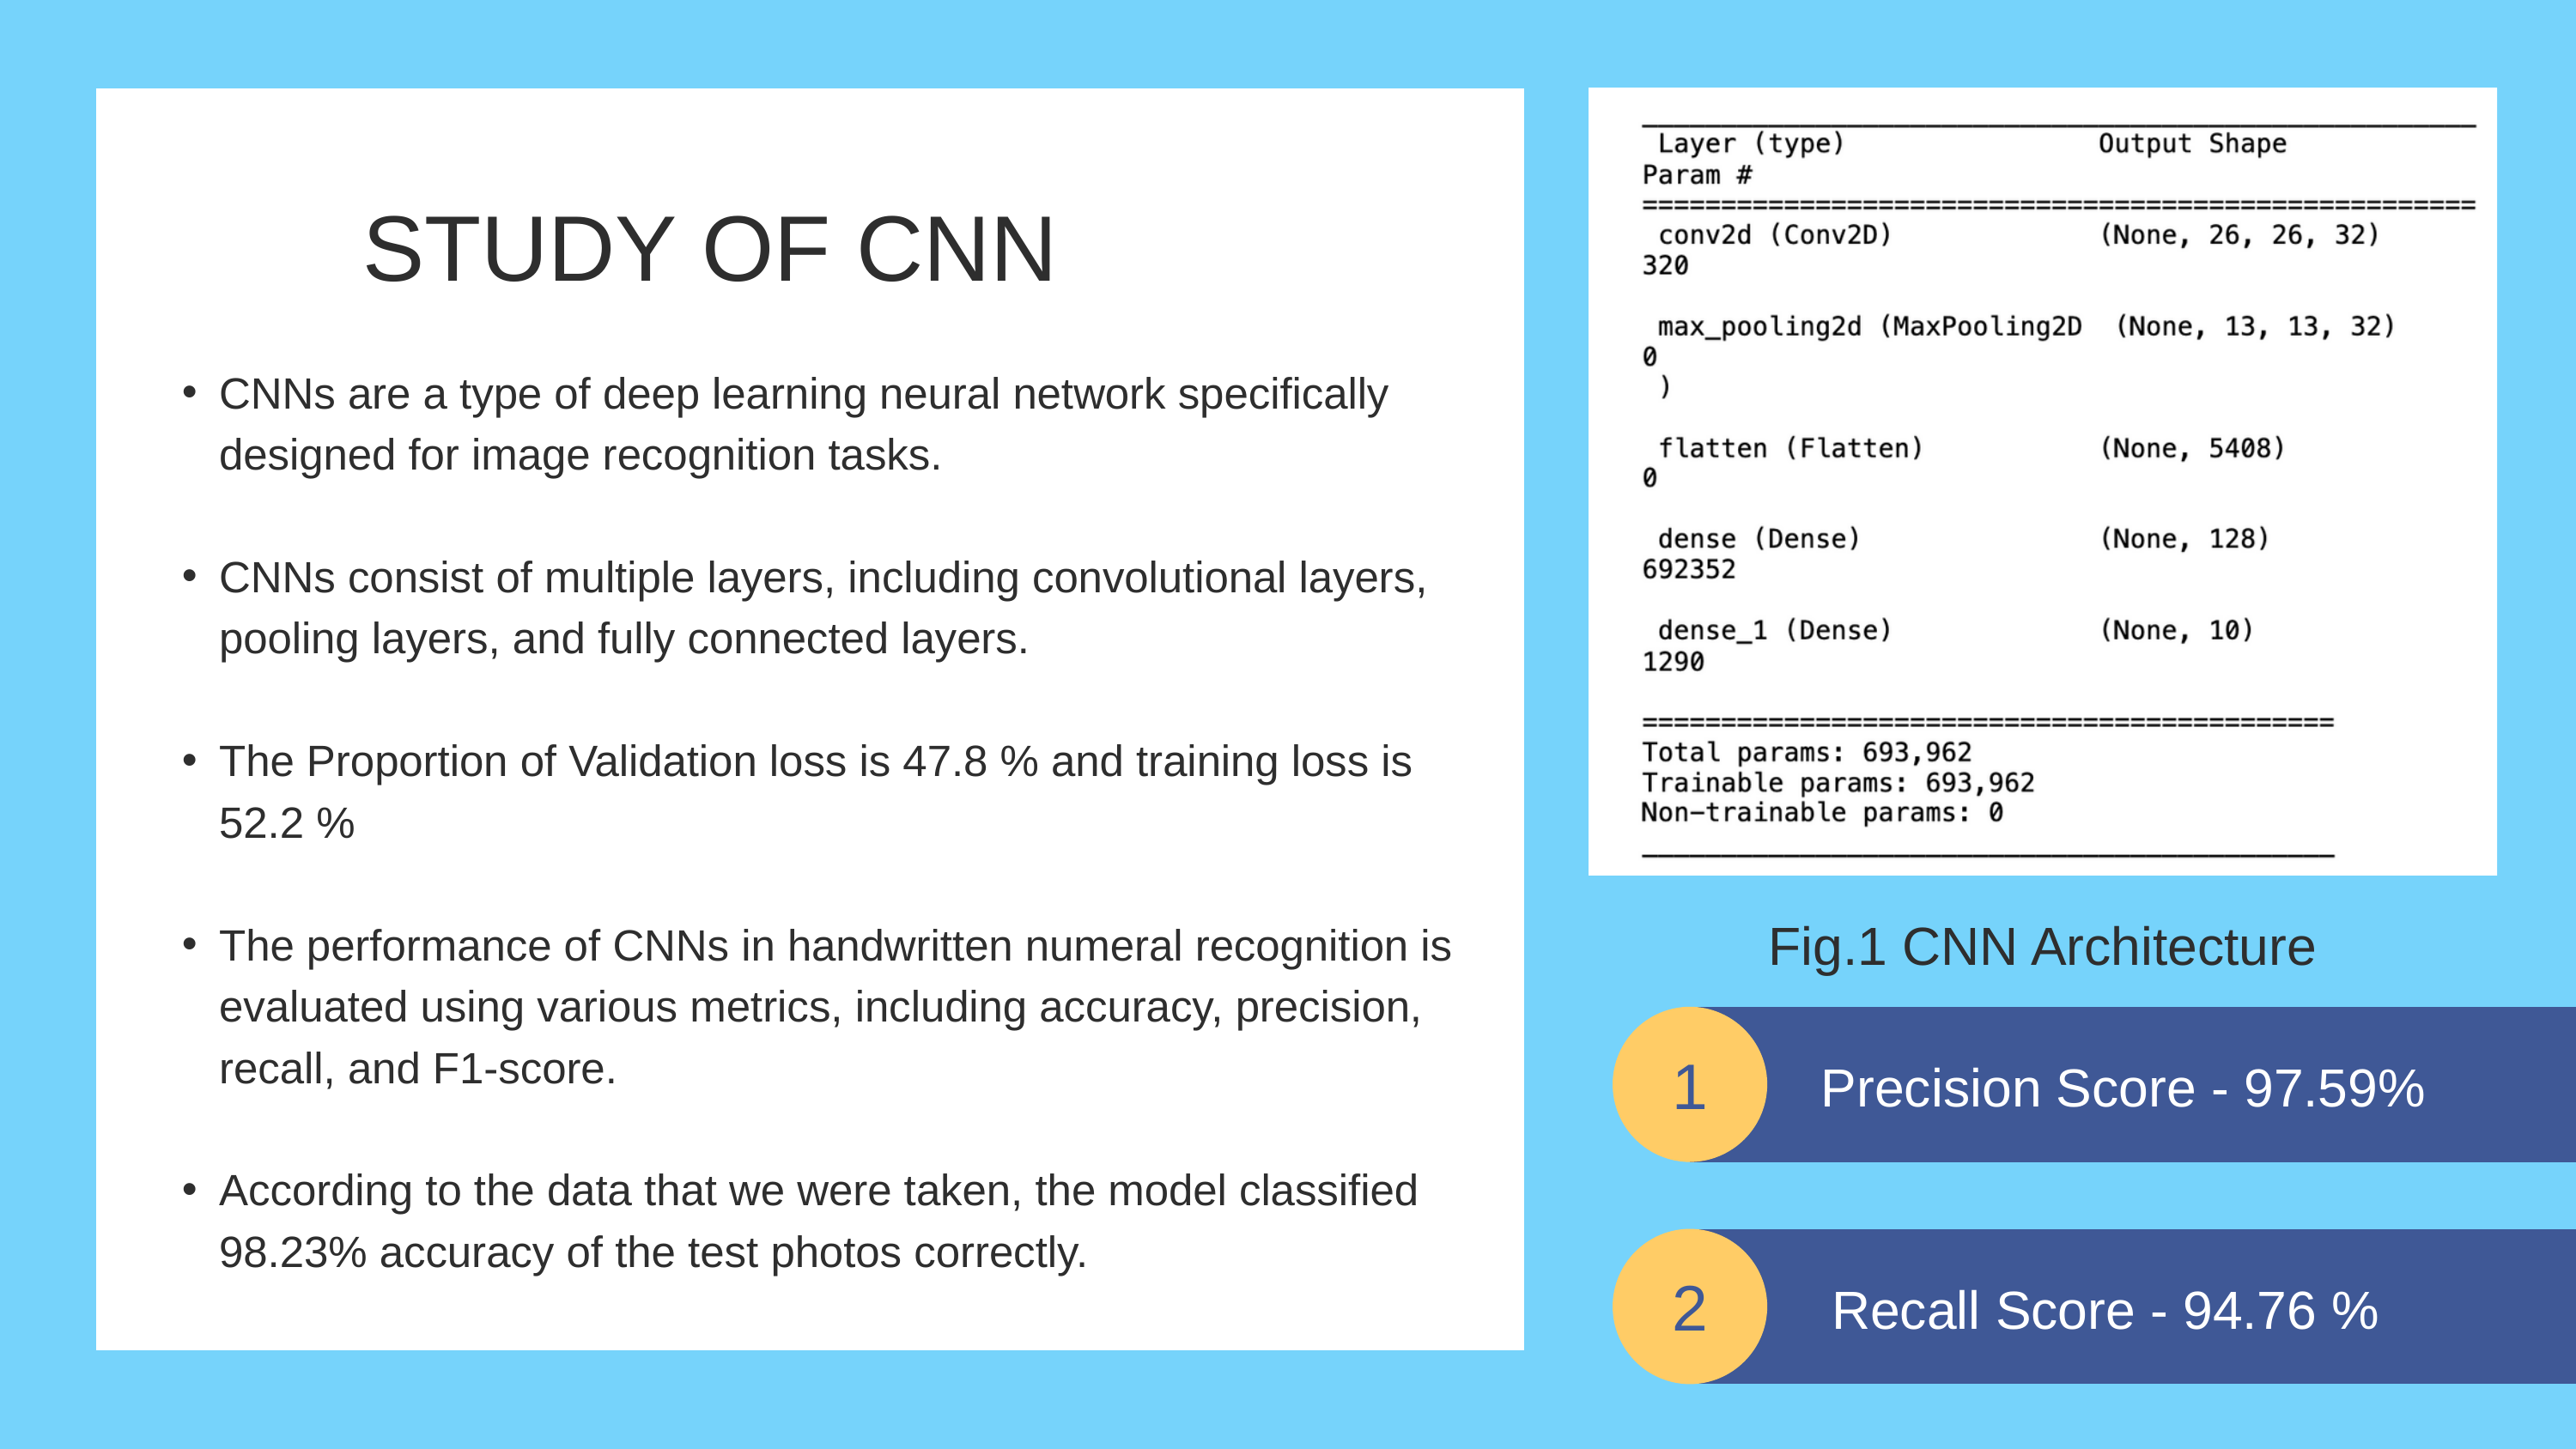

STUDY OF CNN
CNNs are a type of deep learning neural network specifically designed for image recognition tasks.

CNNs consist of multiple layers, including convolutional layers, pooling layers, and fully connected layers.

The Proportion of Validation loss is 47.8 % and training loss is 52.2 %

The performance of CNNs in handwritten numeral recognition is evaluated using various metrics, including accuracy, precision, recall, and F1-score.

According to the data that we were taken, the model classified 98.23% accuracy of the test photos correctly.

Fig.1 CNN Architecture

1
 Precision Score - 97.59%

2
Recall Score - 94.76 %